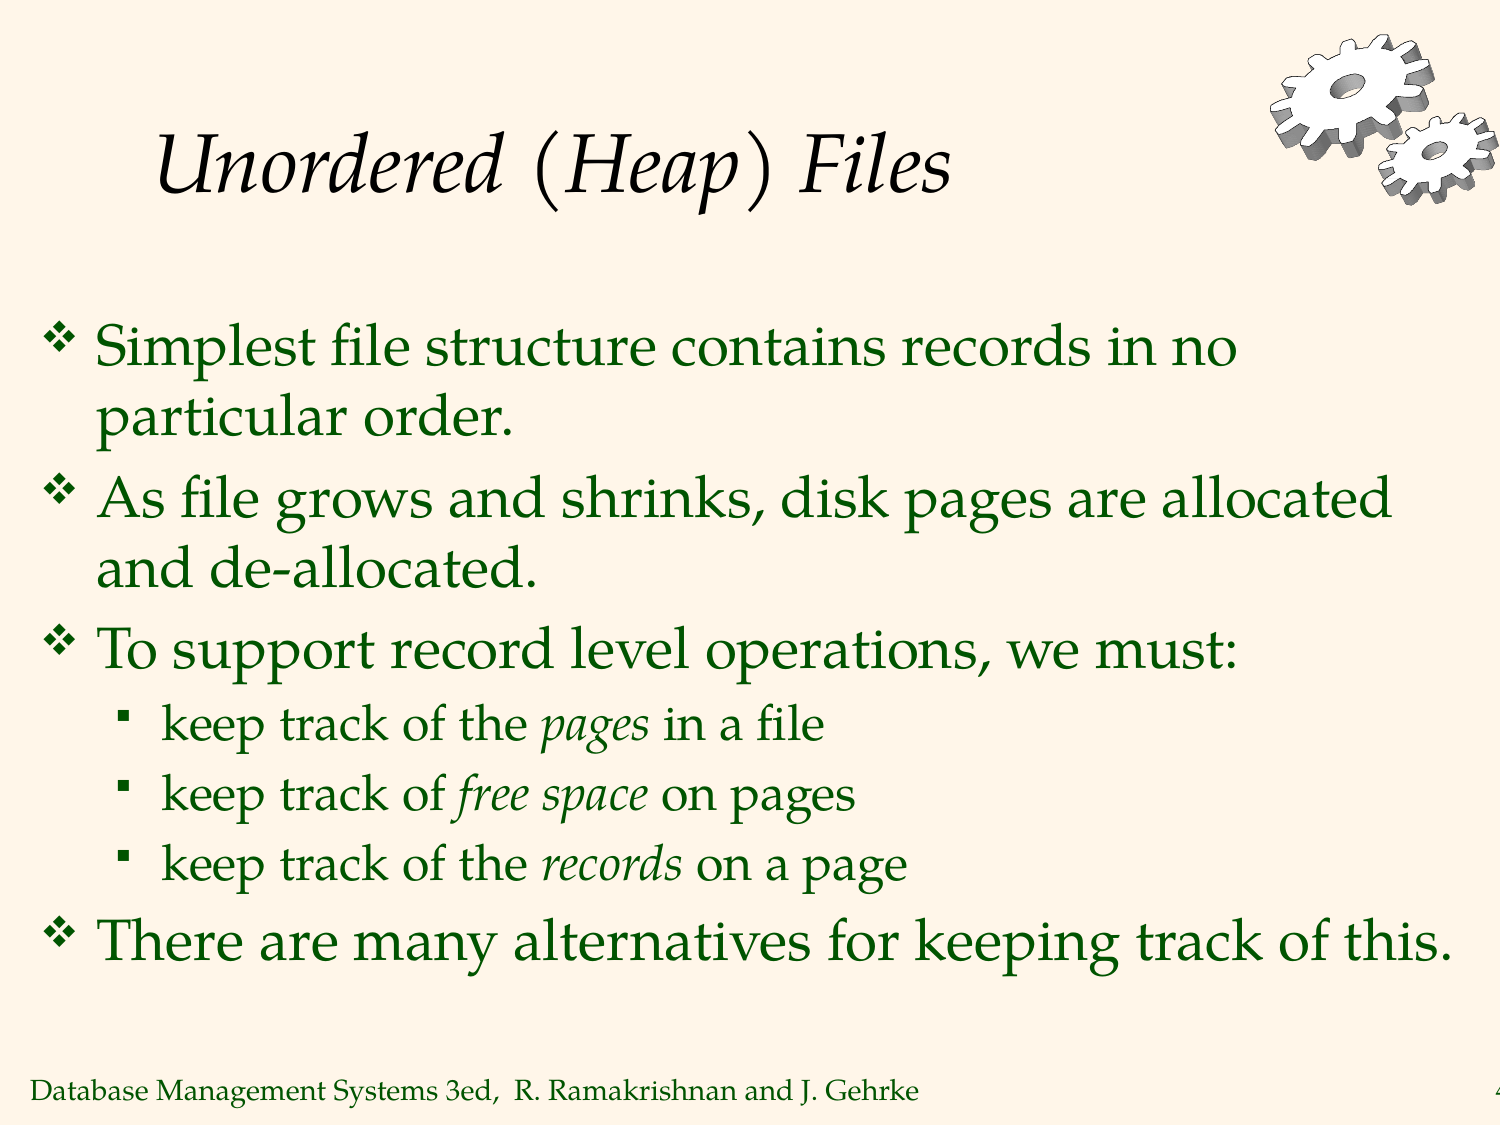

# Unordered (Heap) Files
Simplest file structure contains records in no particular order.
As file grows and shrinks, disk pages are allocated and de-allocated.
To support record level operations, we must:
keep track of the pages in a file
keep track of free space on pages
keep track of the records on a page
There are many alternatives for keeping track of this.